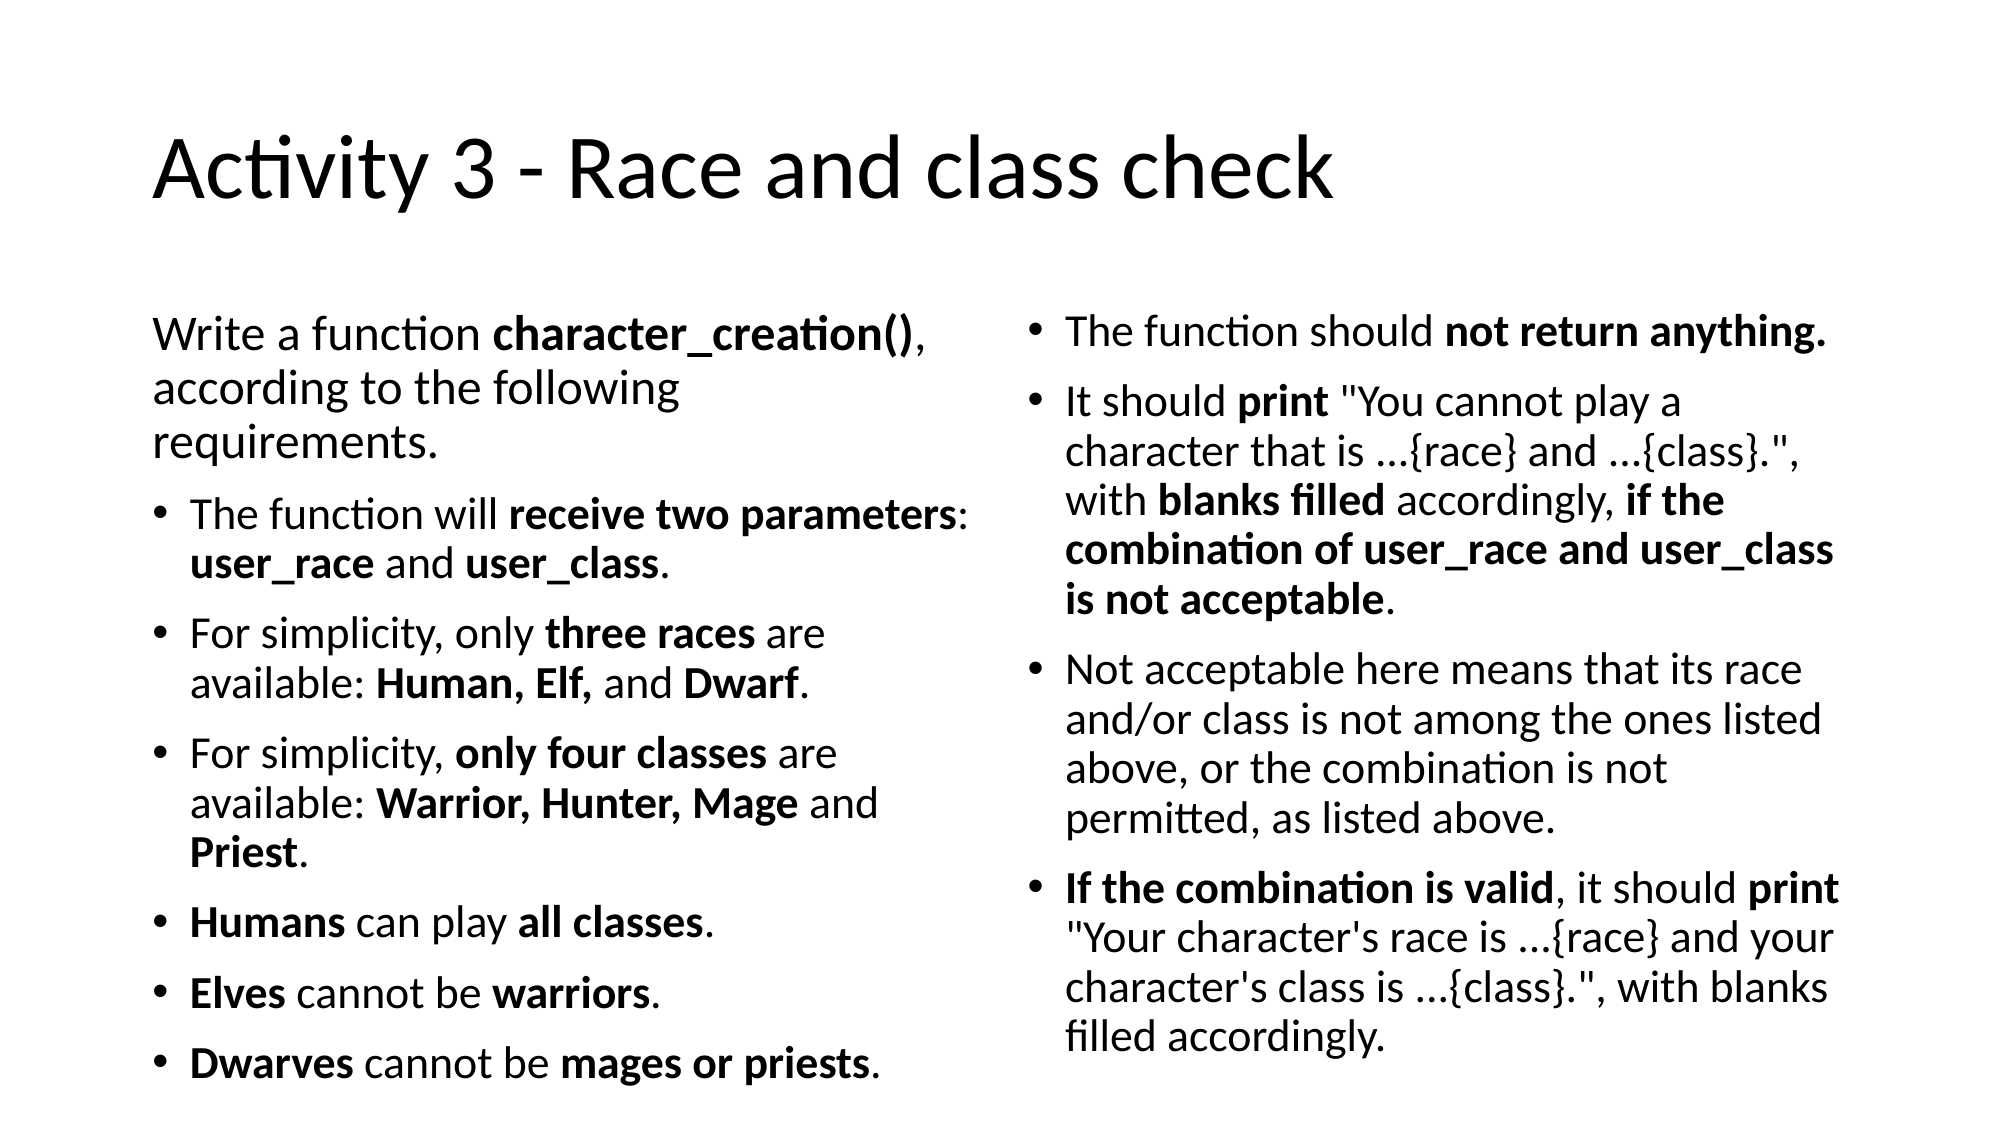

# Activity 3 - Race and class check
Write a function character_creation(), according to the following requirements.
The function will receive two parameters: user_race and user_class.
For simplicity, only three races are available: Human, Elf, and Dwarf.
For simplicity, only four classes are available: Warrior, Hunter, Mage and Priest.
Humans can play all classes.
Elves cannot be warriors.
Dwarves cannot be mages or priests.

The function should not return anything.
It should print "You cannot play a character that is ...{race} and ...{class}.", with blanks filled accordingly, if the combination of user_race and user_class is not acceptable.
Not acceptable here means that its race and/or class is not among the ones listed above, or the combination is not permitted, as listed above.
If the combination is valid, it should print "Your character's race is ...{race} and your character's class is ...{class}.", with blanks filled accordingly.